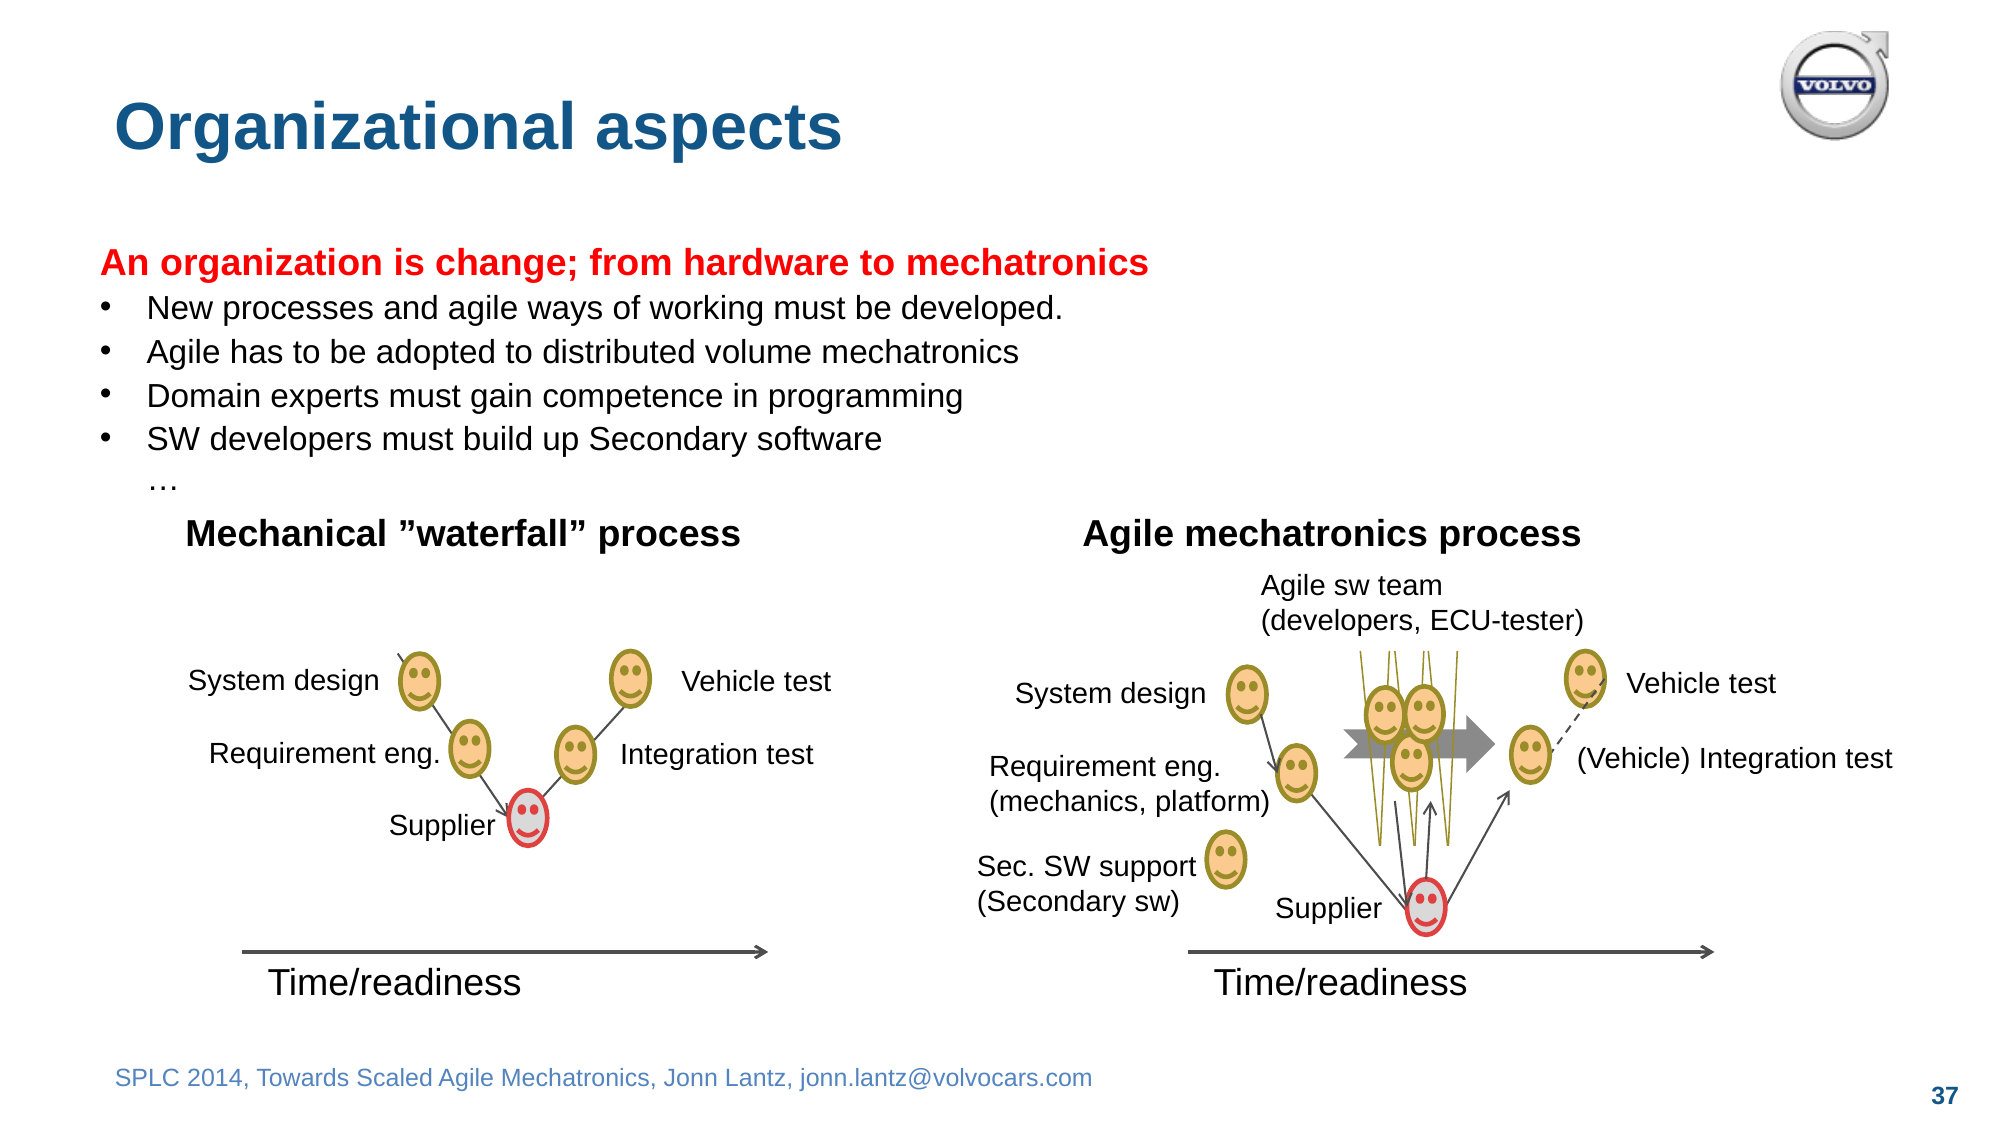

Organizational aspects
An organization is change; from hardware to mechatronics
New processes and agile ways of working must be developed.
Agile has to be adopted to distributed volume mechatronics
Domain experts must gain competence in programming
SW developers must build up Secondary software
…
Mechanical ”waterfall” process
Agile mechatronics process
Agile sw team
(developers, ECU-tester)

Vehicle test
System design

(Vehicle) Integration test

Requirement eng.
(mechanics, platform)

Sec. SW support
(Secondary sw)

Supplier
Time/readiness

System design

Vehicle test

Requirement eng.

Integration test

Supplier
Time/readiness